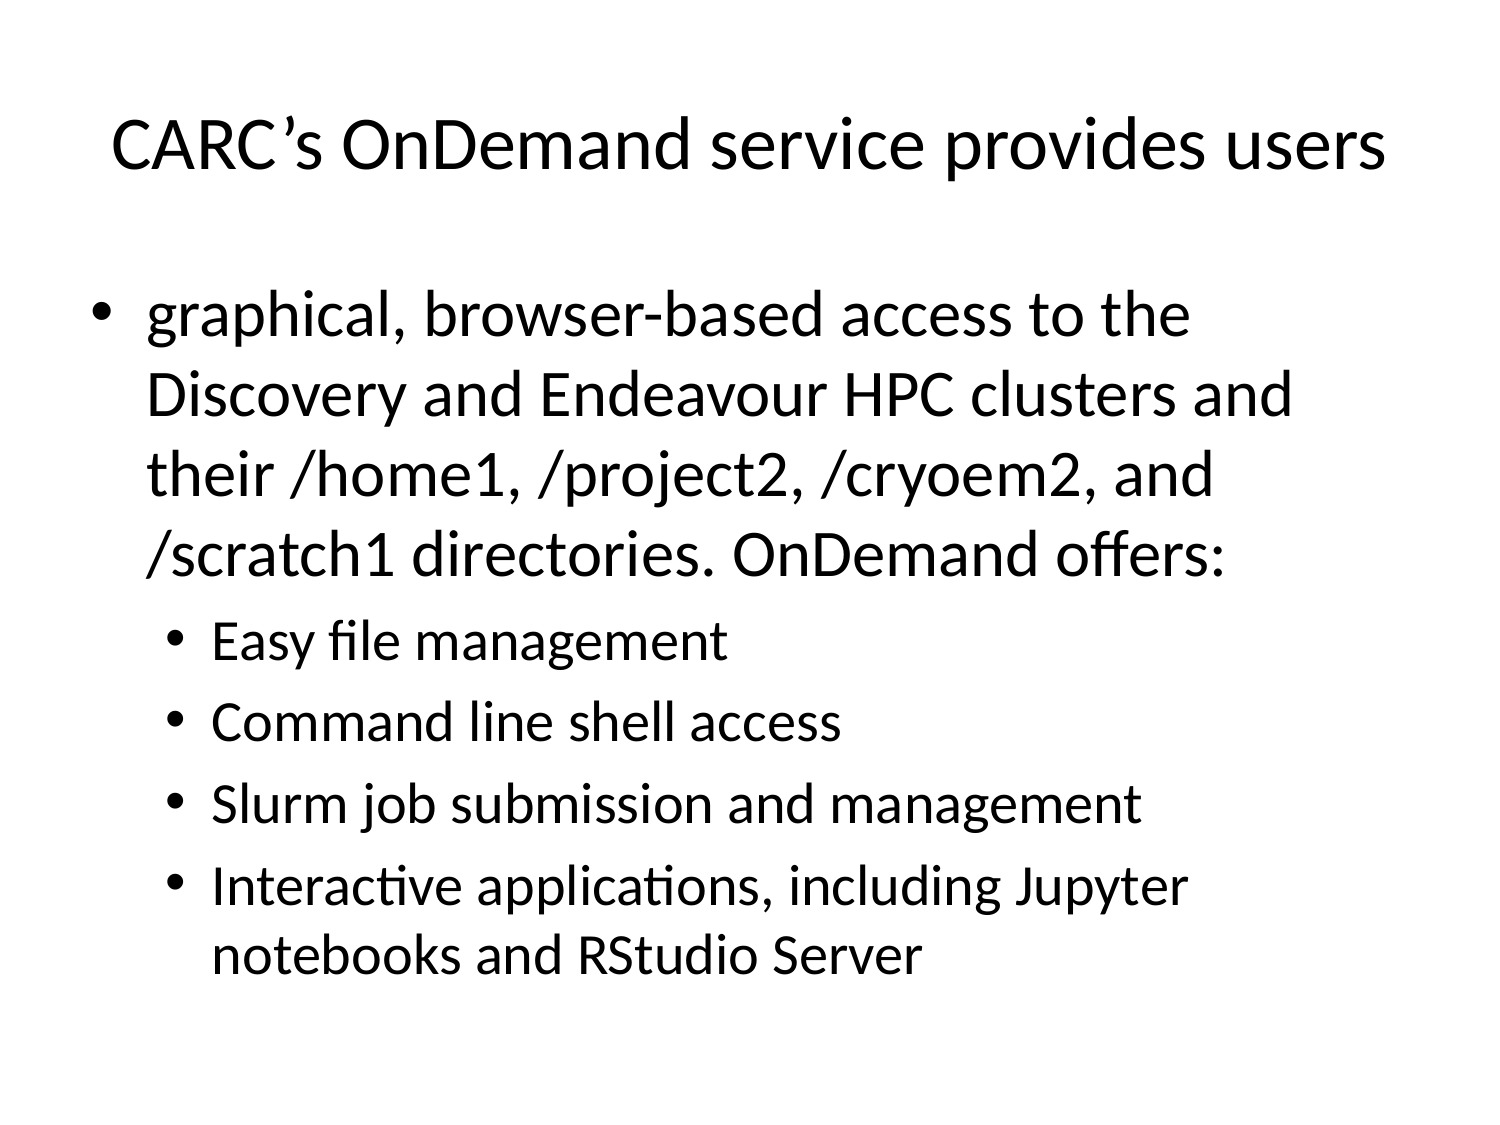

# CARC’s OnDemand service provides users
graphical, browser-based access to the Discovery and Endeavour HPC clusters and their /home1, /project2, /cryoem2, and /scratch1 directories. OnDemand offers:
Easy file management
Command line shell access
Slurm job submission and management
Interactive applications, including Jupyter notebooks and RStudio Server